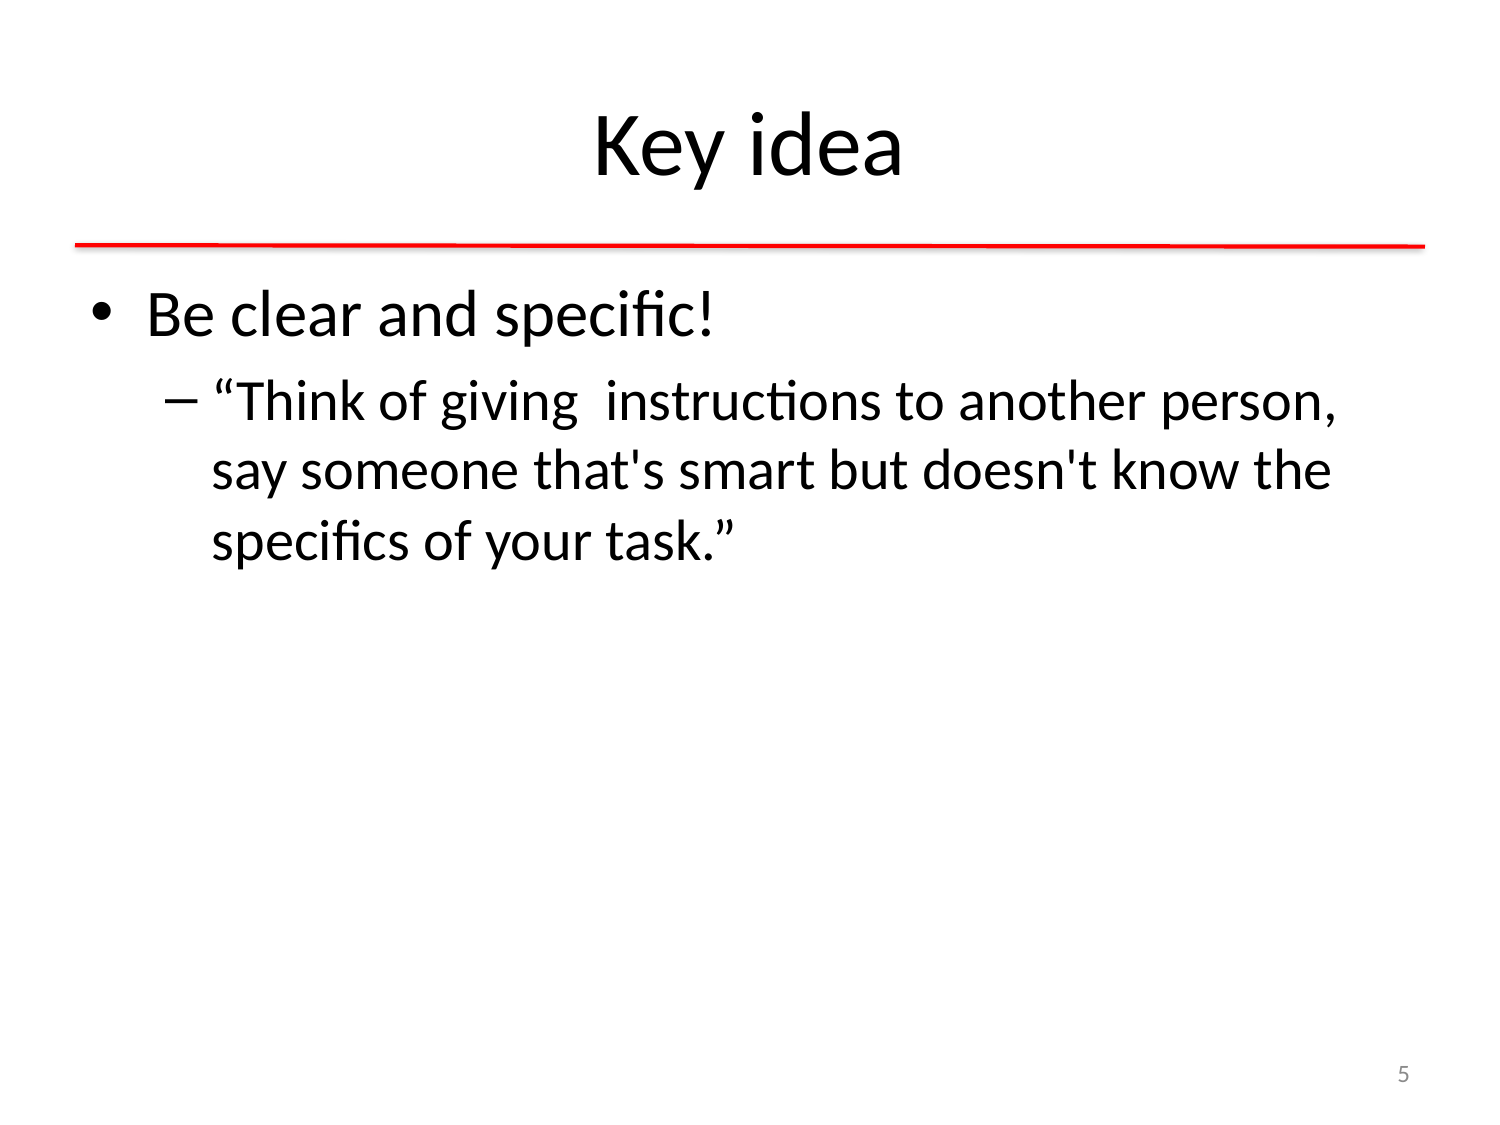

# Key idea
Be clear and specific!
“Think of giving  instructions to another person, say someone that's smart but doesn't know the specifics of your task.”
5